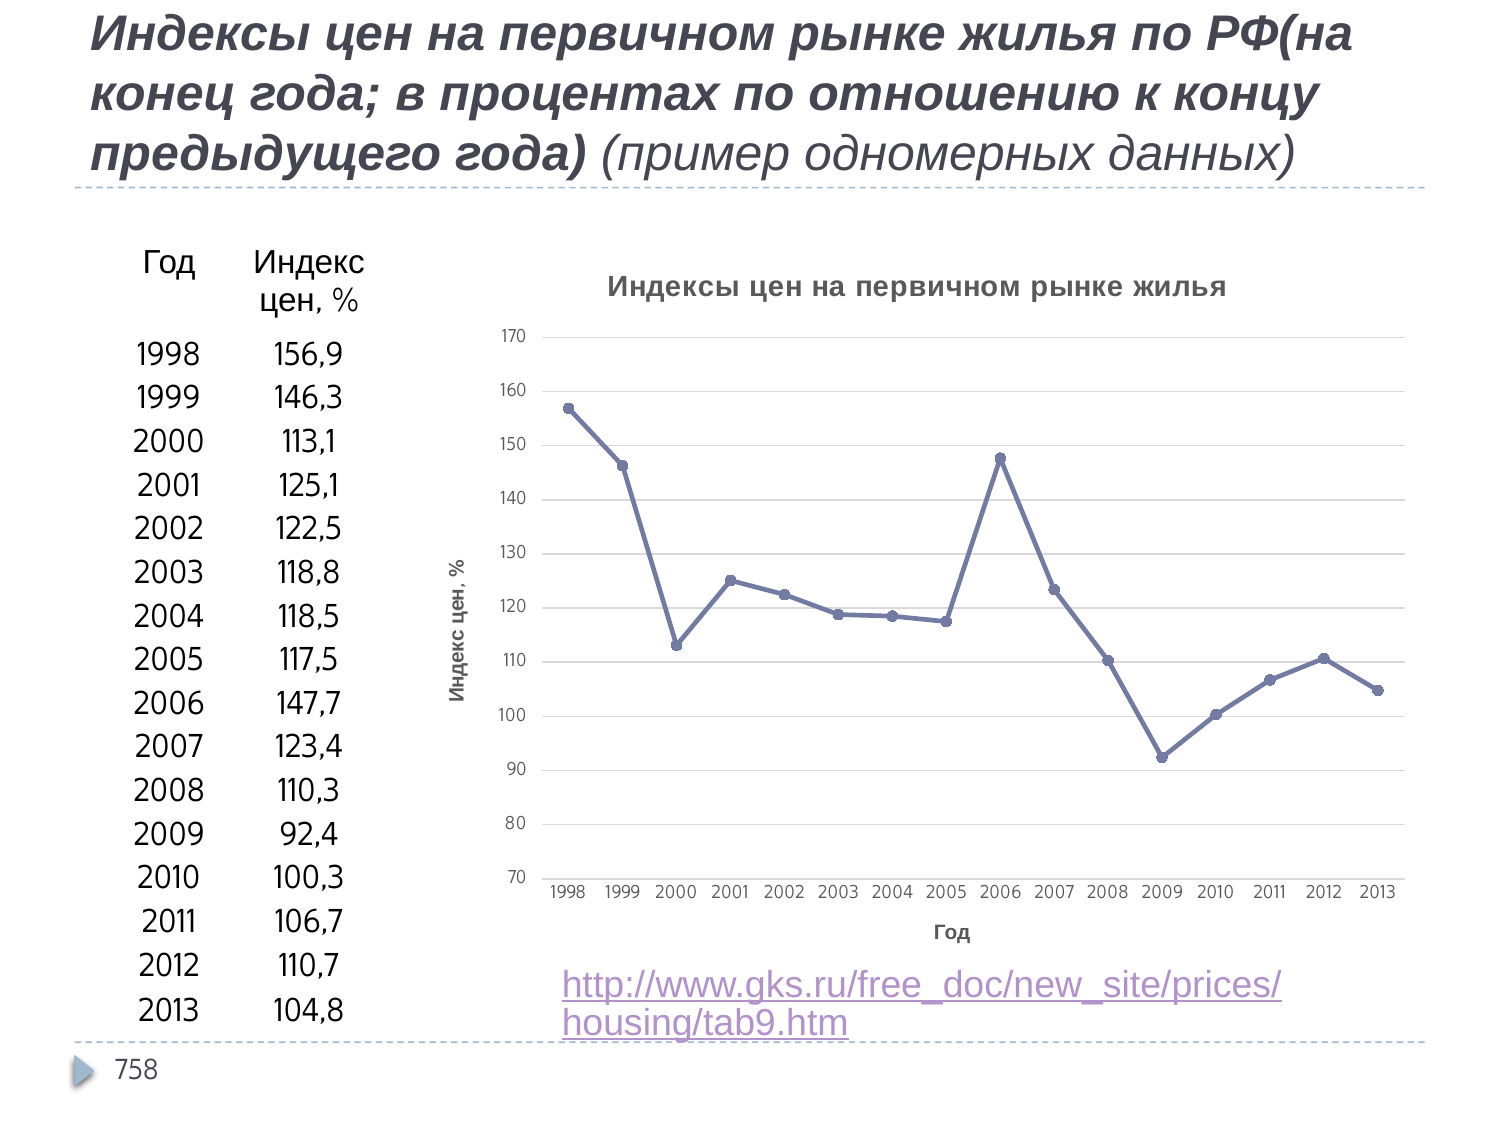

# Индексы цен на первичном рынке жилья по РФ(на конец года; в процентах по отношению к концу предыдущего года) (пример одномерных данных)
| Год | Индекс цен, % |  |
| --- | --- | --- |
| 1998 | 156,9 |  |
| 1999 | 146,3 |  |
| 2000 | 113,1 |  |
| 2001 | 125,1 |  |
| 2002 | 122,5 |  |
| 2003 | 118,8 |  |
| 2004 | 118,5 |  |
| 2005 | 117,5 |  |
| 2006 | 147,7 |  |
| 2007 | 123,4 |  |
| 2008 | 110,3 |  |
| 2009 | 92,4 |  |
| 2010 | 100,3 |  |
| 2011 | 106,7 |  |
| 2012 | 110,7 |  |
| 2013 | 104,8 |  |

### Chart: Индексы цен на первичном рынке жилья

| Category | Индекс цен |
|---|---|
| 1998 | 156.9 |
| 1999 | 146.3 |
| 2000 | 113.1 |
| 2001 | 125.1 |
| 2002 | 122.5 |
| 2003 | 118.8 |
| 2004 | 118.5 |
| 2005 | 117.5 |
| 2006 | 147.7 |
| 2007 | 123.4 |
| 2008 | 110.3 |
| 2009 | 92.4 |
| 2010 | 100.3 |
| 2011 | 106.7 |
| 2012 | 110.7 |
| 2013 | 104.8 |
http://www.gks.ru/free_doc/new_site/prices/housing/tab9.htm
758